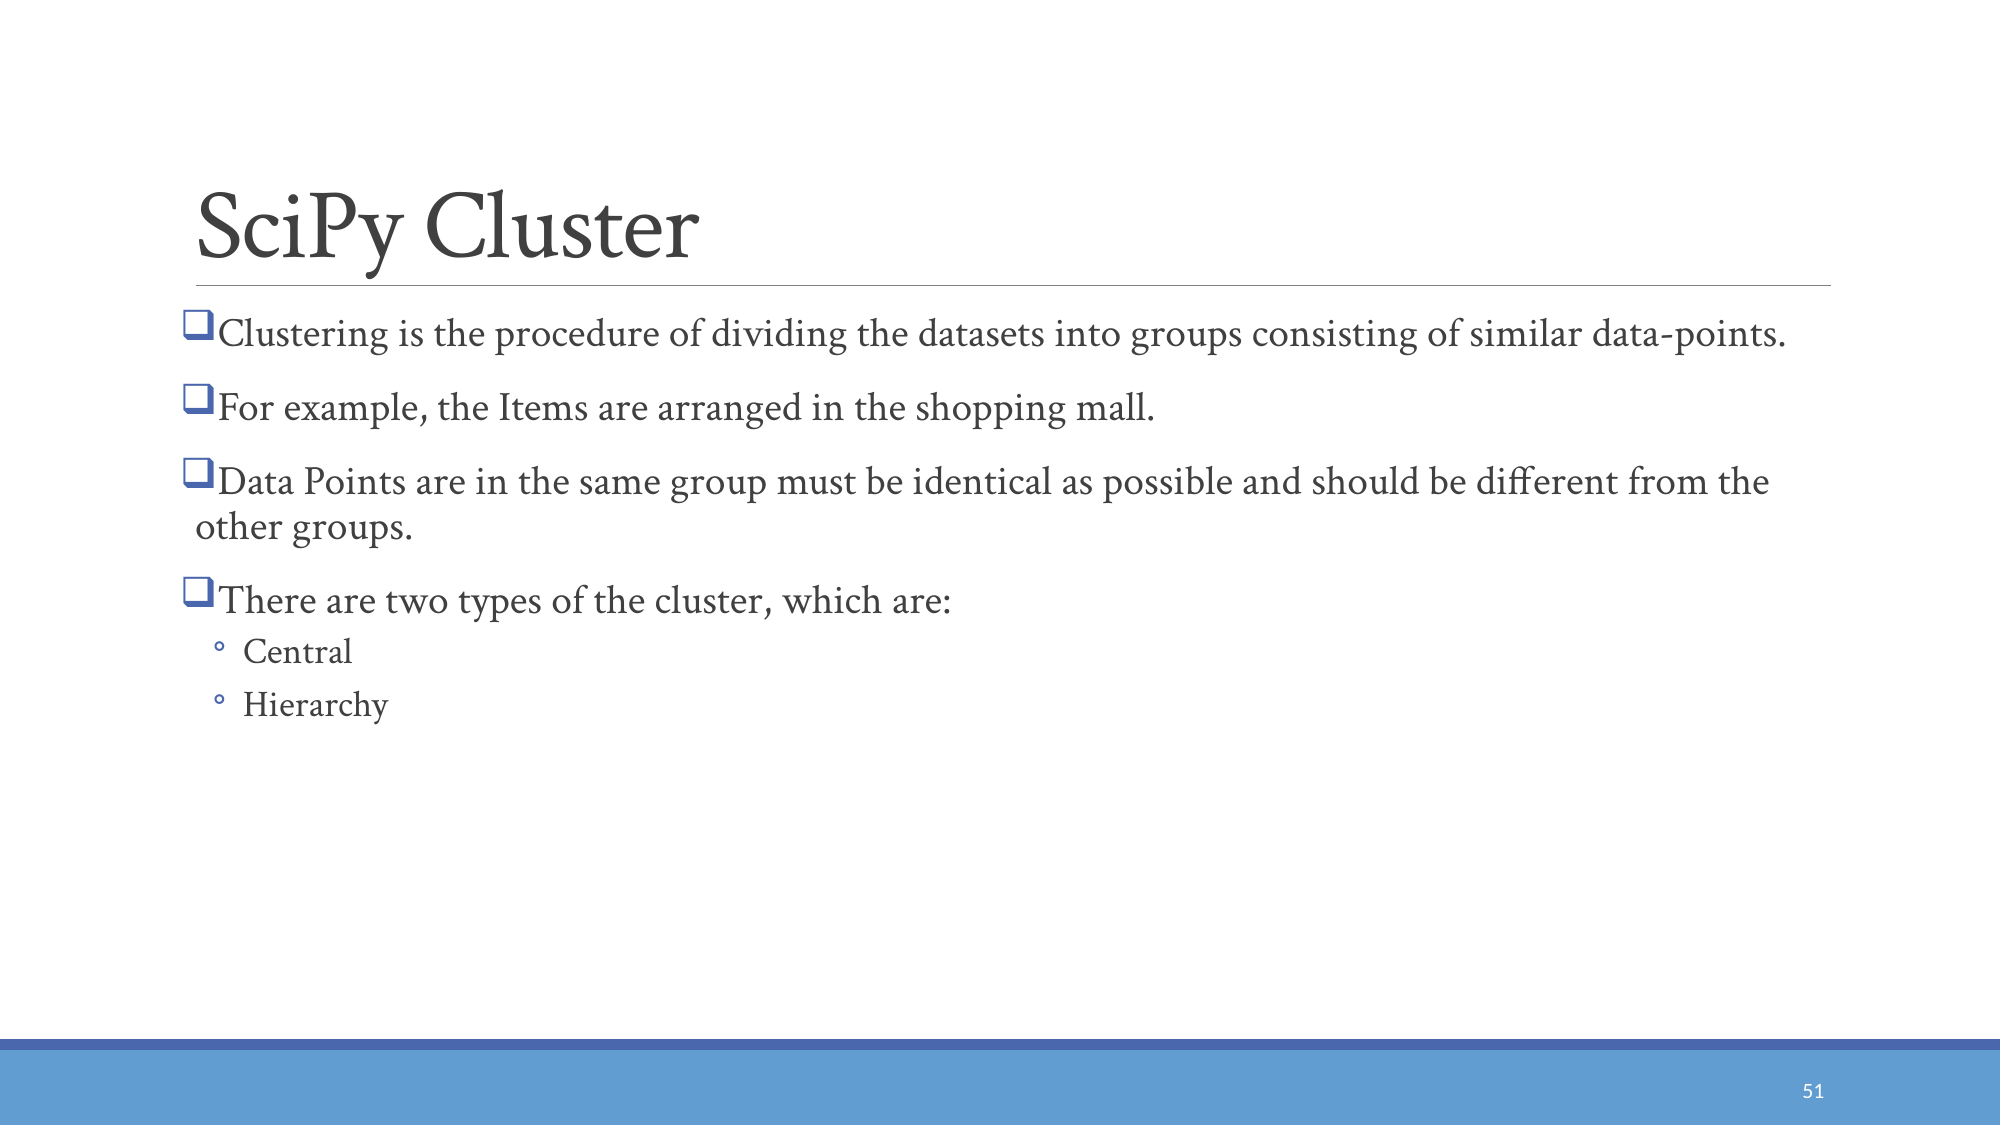

# SciPy Cluster
Clustering is the procedure of dividing the datasets into groups consisting of similar data-points.
For example, the Items are arranged in the shopping mall.
Data Points are in the same group must be identical as possible and should be different from the other groups.
There are two types of the cluster, which are:
Central
Hierarchy
51